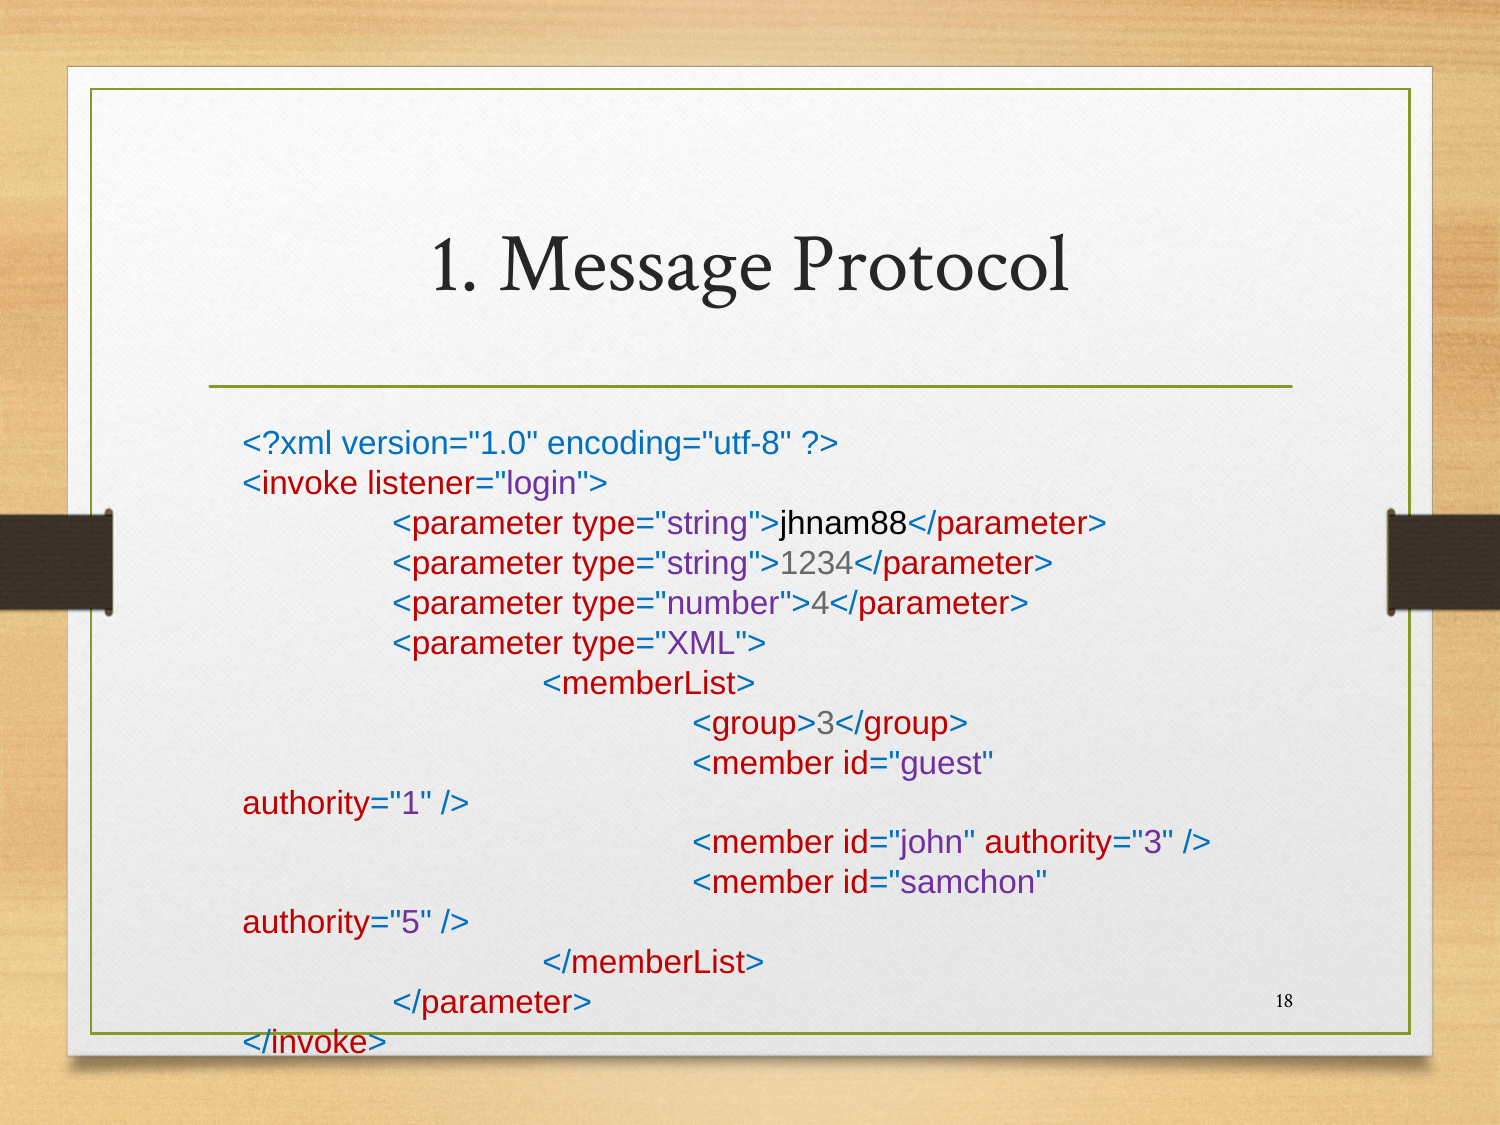

# 1. Message Protocol
<?xml version="1.0" encoding="utf-8" ?>
<invoke listener="login">
	<parameter type="string">jhnam88</parameter>
	<parameter type="string">1234</parameter>
	<parameter type="number">4</parameter>
	<parameter type="XML">
		<memberList>
			<group>3</group>
			<member id="guest" authority="1" />
			<member id="john" authority="3" />
			<member id="samchon" authority="5" />
		</memberList>
	</parameter>
</invoke>
18